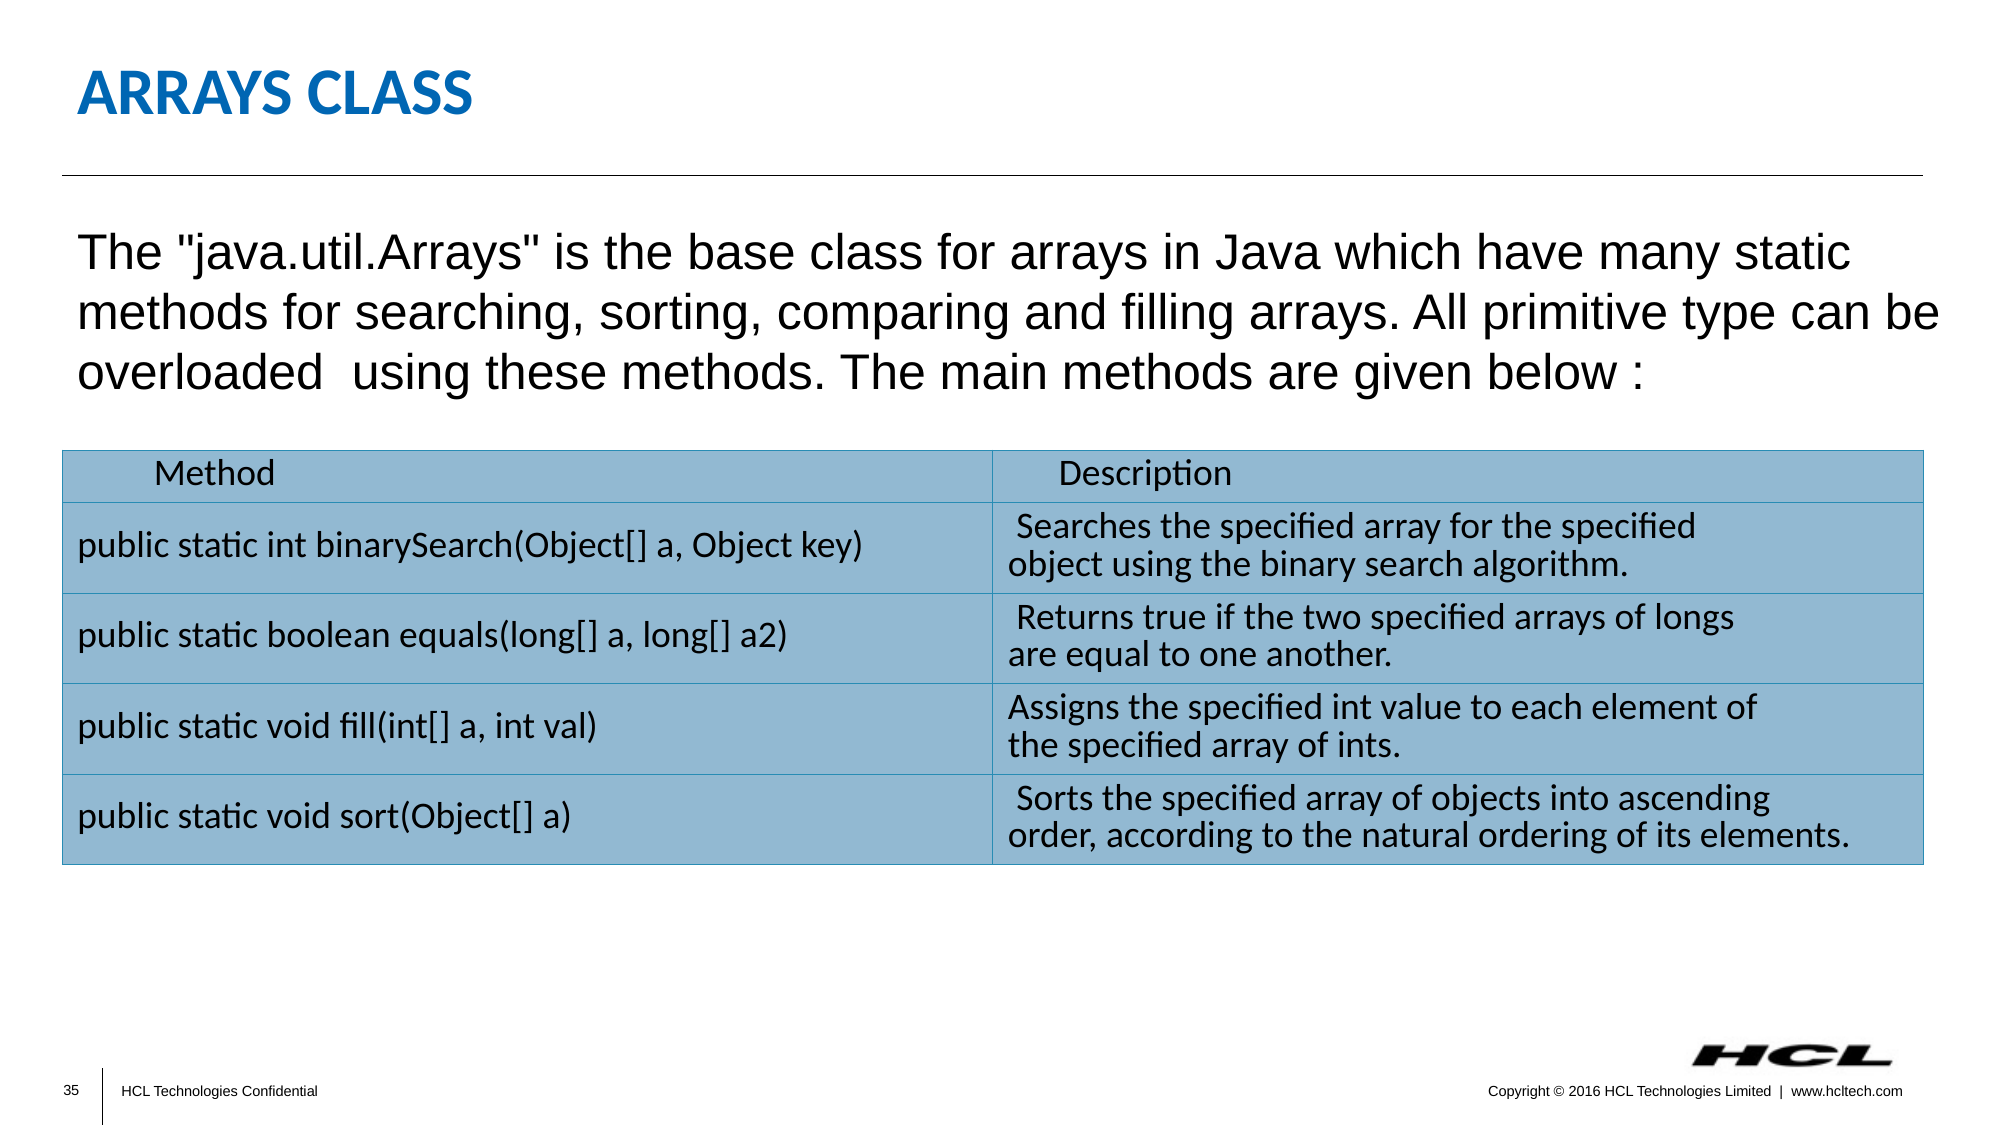

# Arrays Class
The "java.util.Arrays" is the base class for arrays in Java which have many static methods for searching, sorting, comparing and filling arrays. All primitive type can be overloaded  using these methods. The main methods are given below :
| Method | Description |
| --- | --- |
| public static int binarySearch(Object[] a, Object key) | Searches the specified array for the specified object using the binary search algorithm. |
| public static boolean equals(long[] a, long[] a2) | Returns true if the two specified arrays of longs are equal to one another. |
| public static void fill(int[] a, int val) | Assigns the specified int value to each element of the specified array of ints. |
| public static void sort(Object[] a) | Sorts the specified array of objects into ascending order, according to the natural ordering of its elements. |